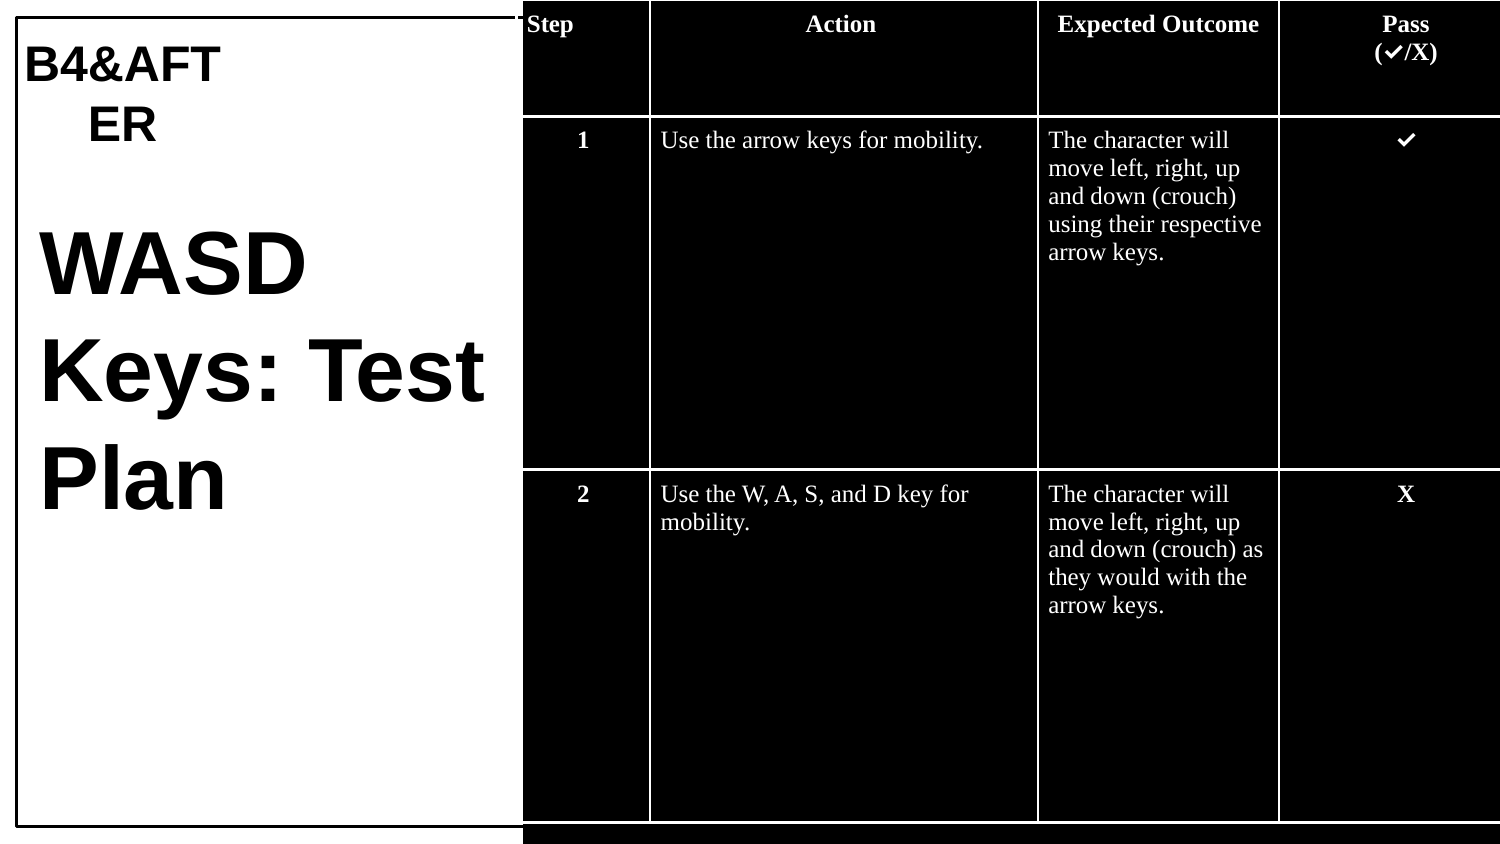

| Step | Action | Expected Outcome | Pass (✓/X) |
| --- | --- | --- | --- |
| 1 | Use the arrow keys for mobility. | The character will move left, right, up and down (crouch) using their respective arrow keys. | ✓ |
| 2 | Use the W, A, S, and D key for mobility. | The character will move left, right, up and down (crouch) as they would with the arrow keys. | X |
B4&AFTER
WASD Keys: Test Plan